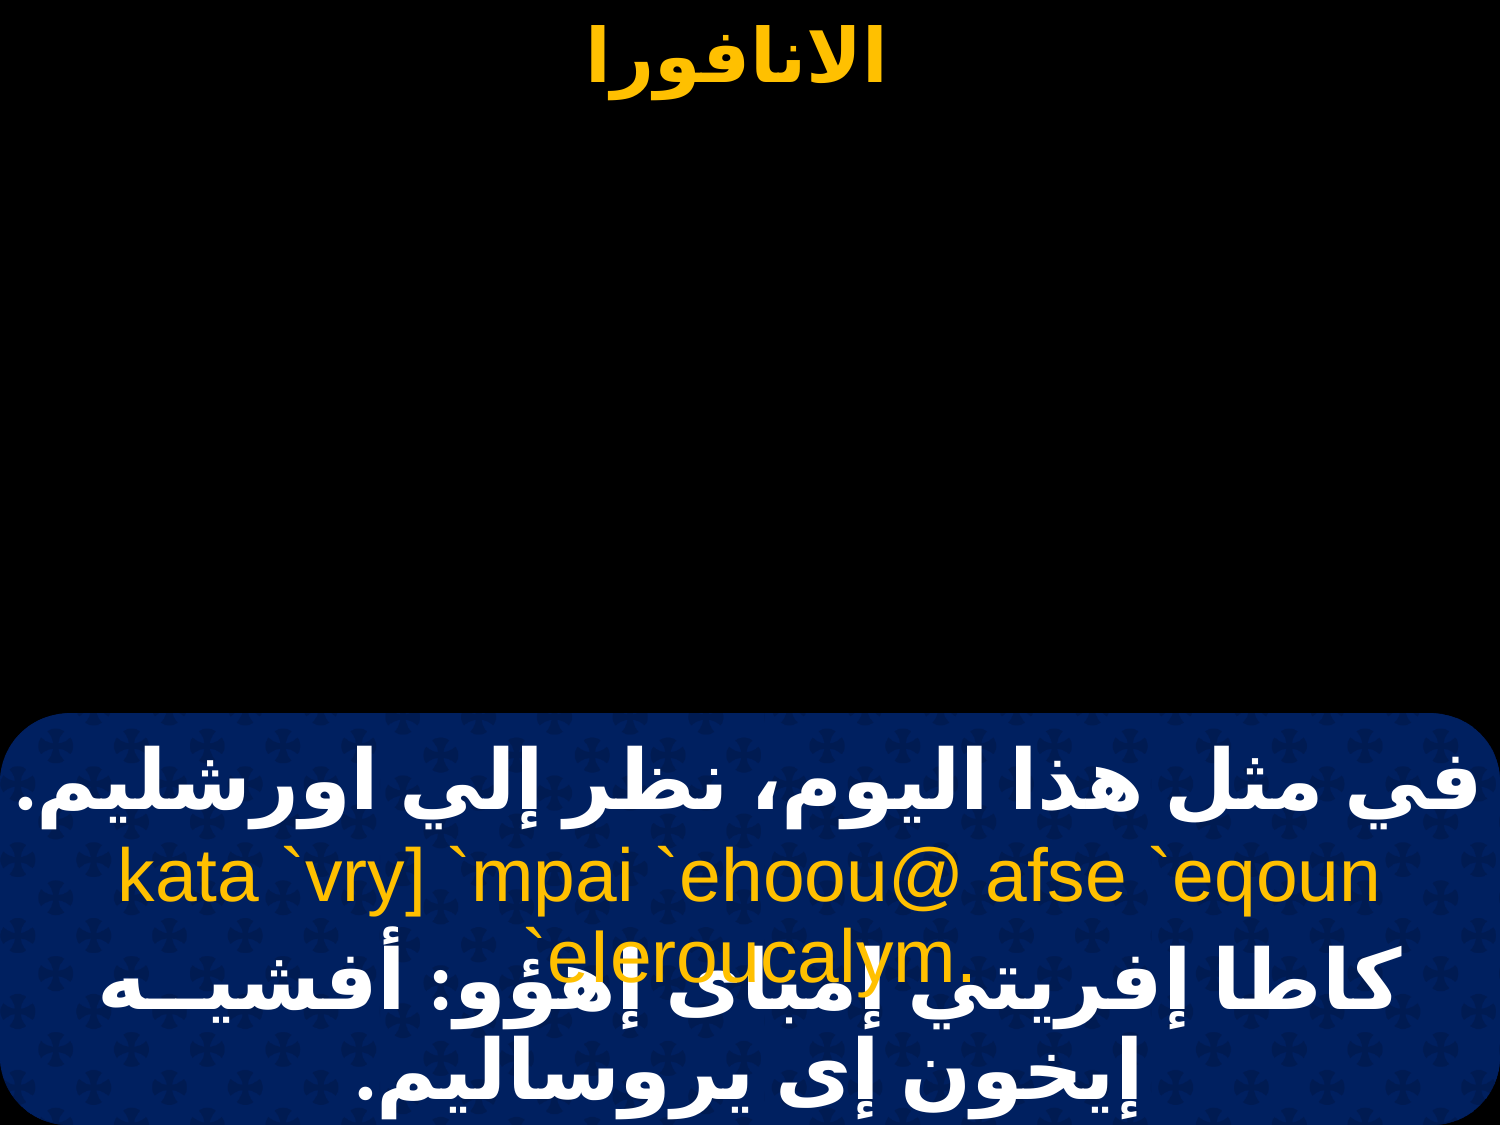

# في مثل هذا اليوم، نظر إلي اورشليم.
kata `vry] `mpai `ehoou@ afse `eqoun `eIeroucalym.
كاطا إفريتي إمباى إهؤو: أفشيــه إيخون إى يروساليم.